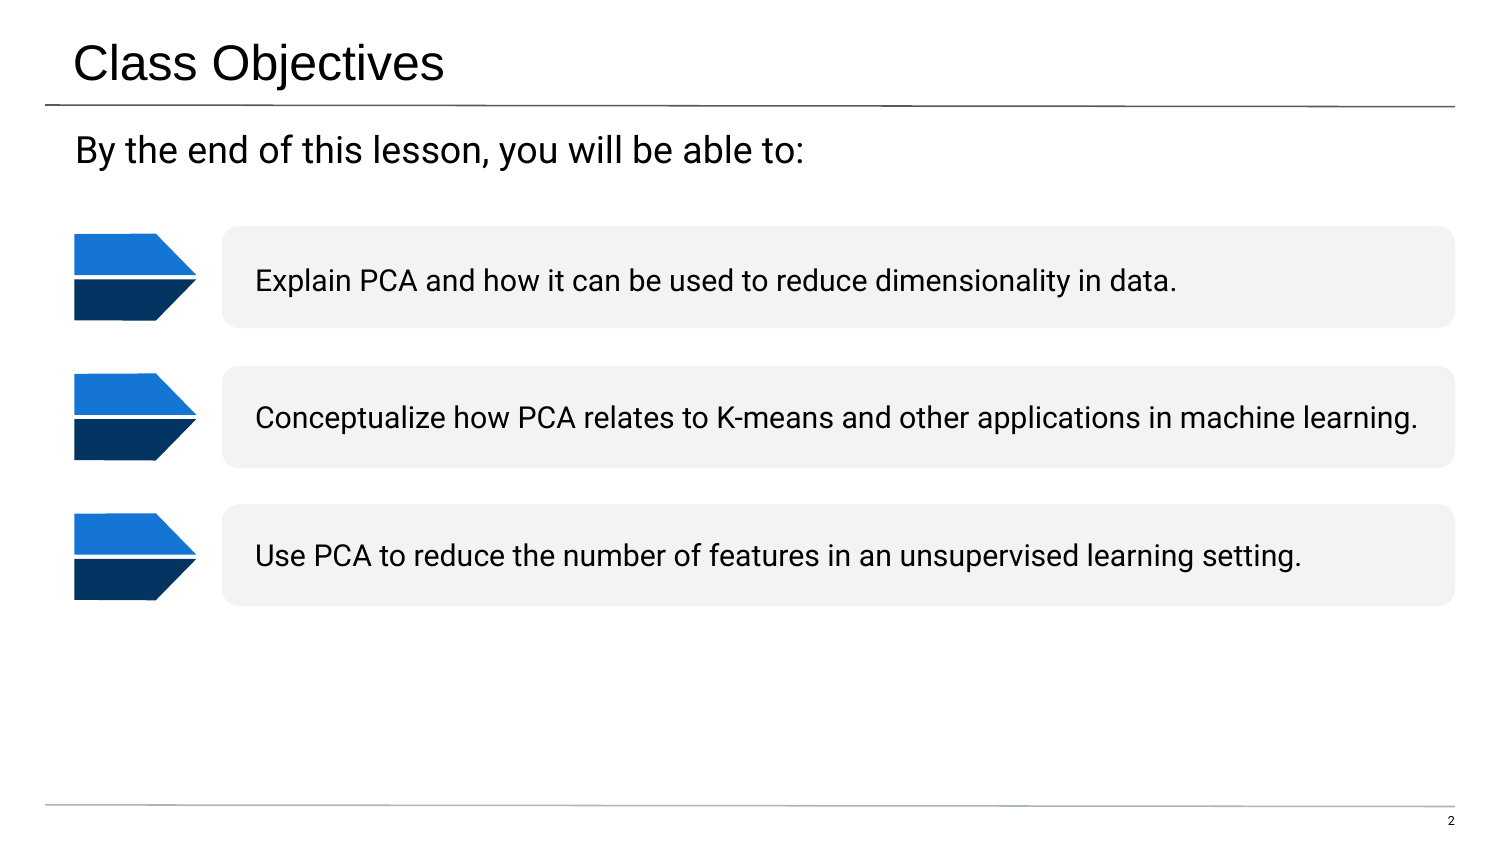

# Class Objectives
By the end of this lesson, you will be able to:
Explain PCA and how it can be used to reduce dimensionality in data.
Conceptualize how PCA relates to K-means and other applications in machine learning.
Use PCA to reduce the number of features in an unsupervised learning setting.

2